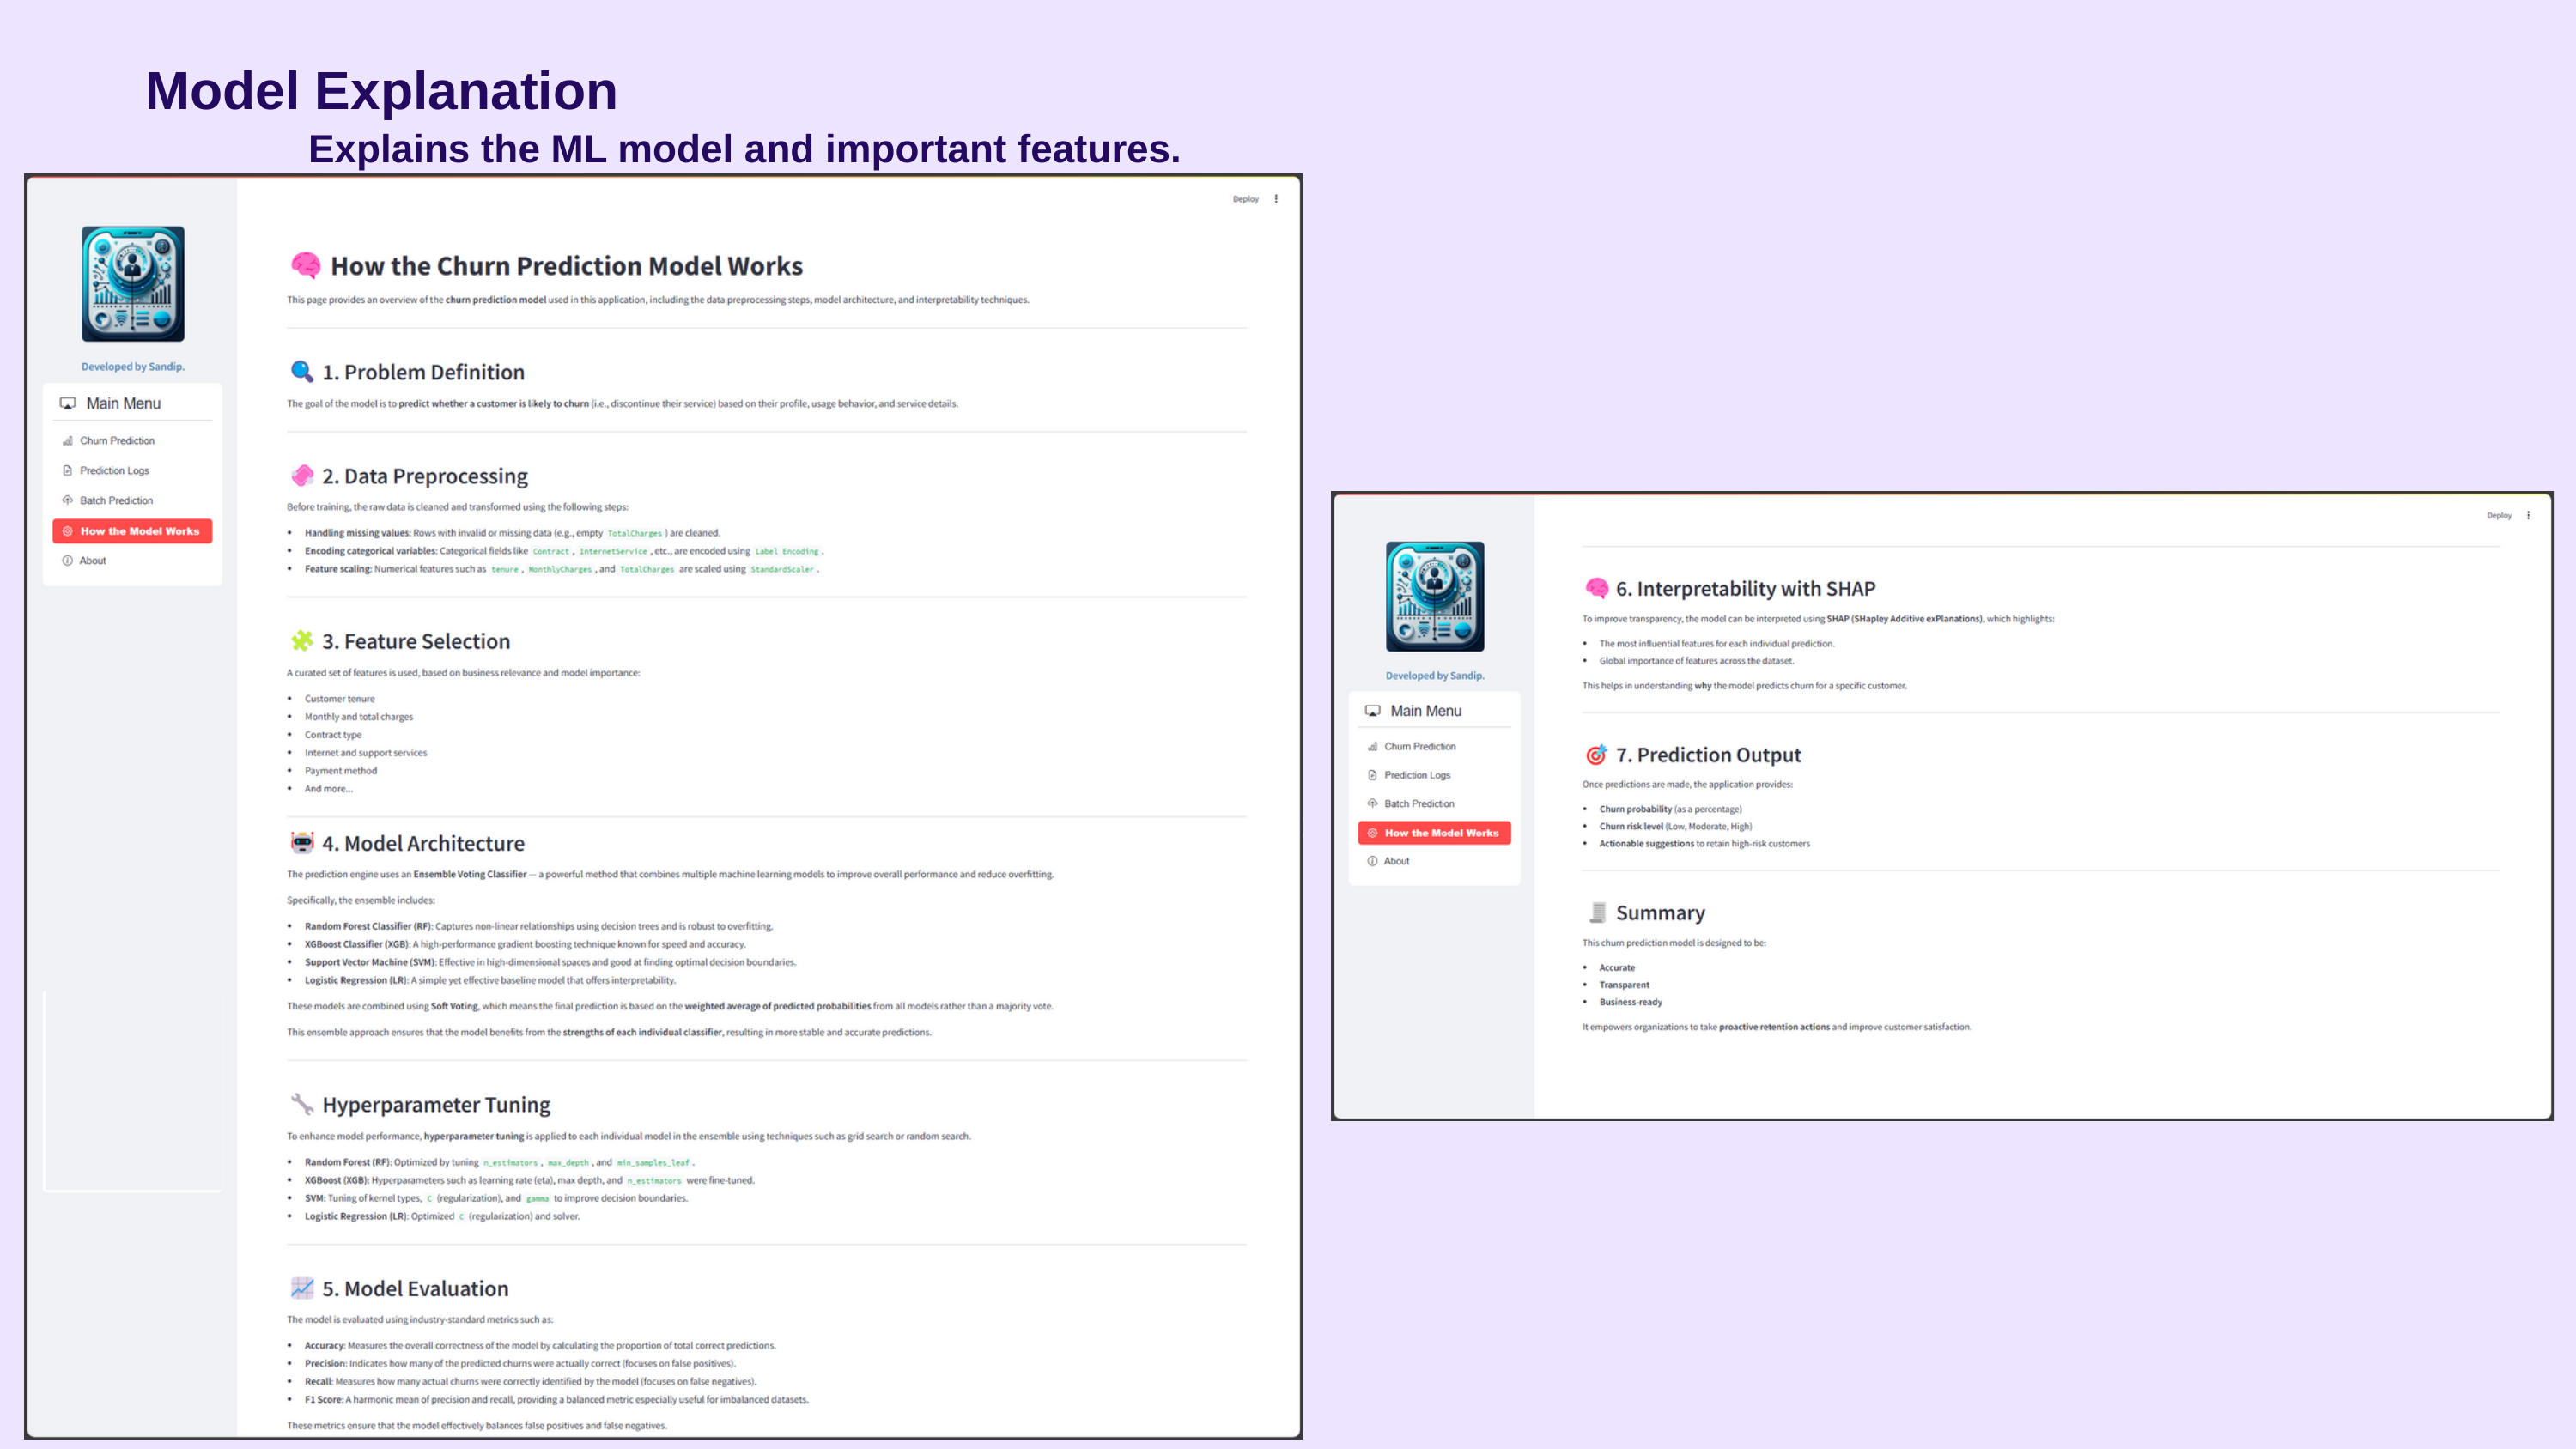

Model Explanation
Explains the ML model and important features.